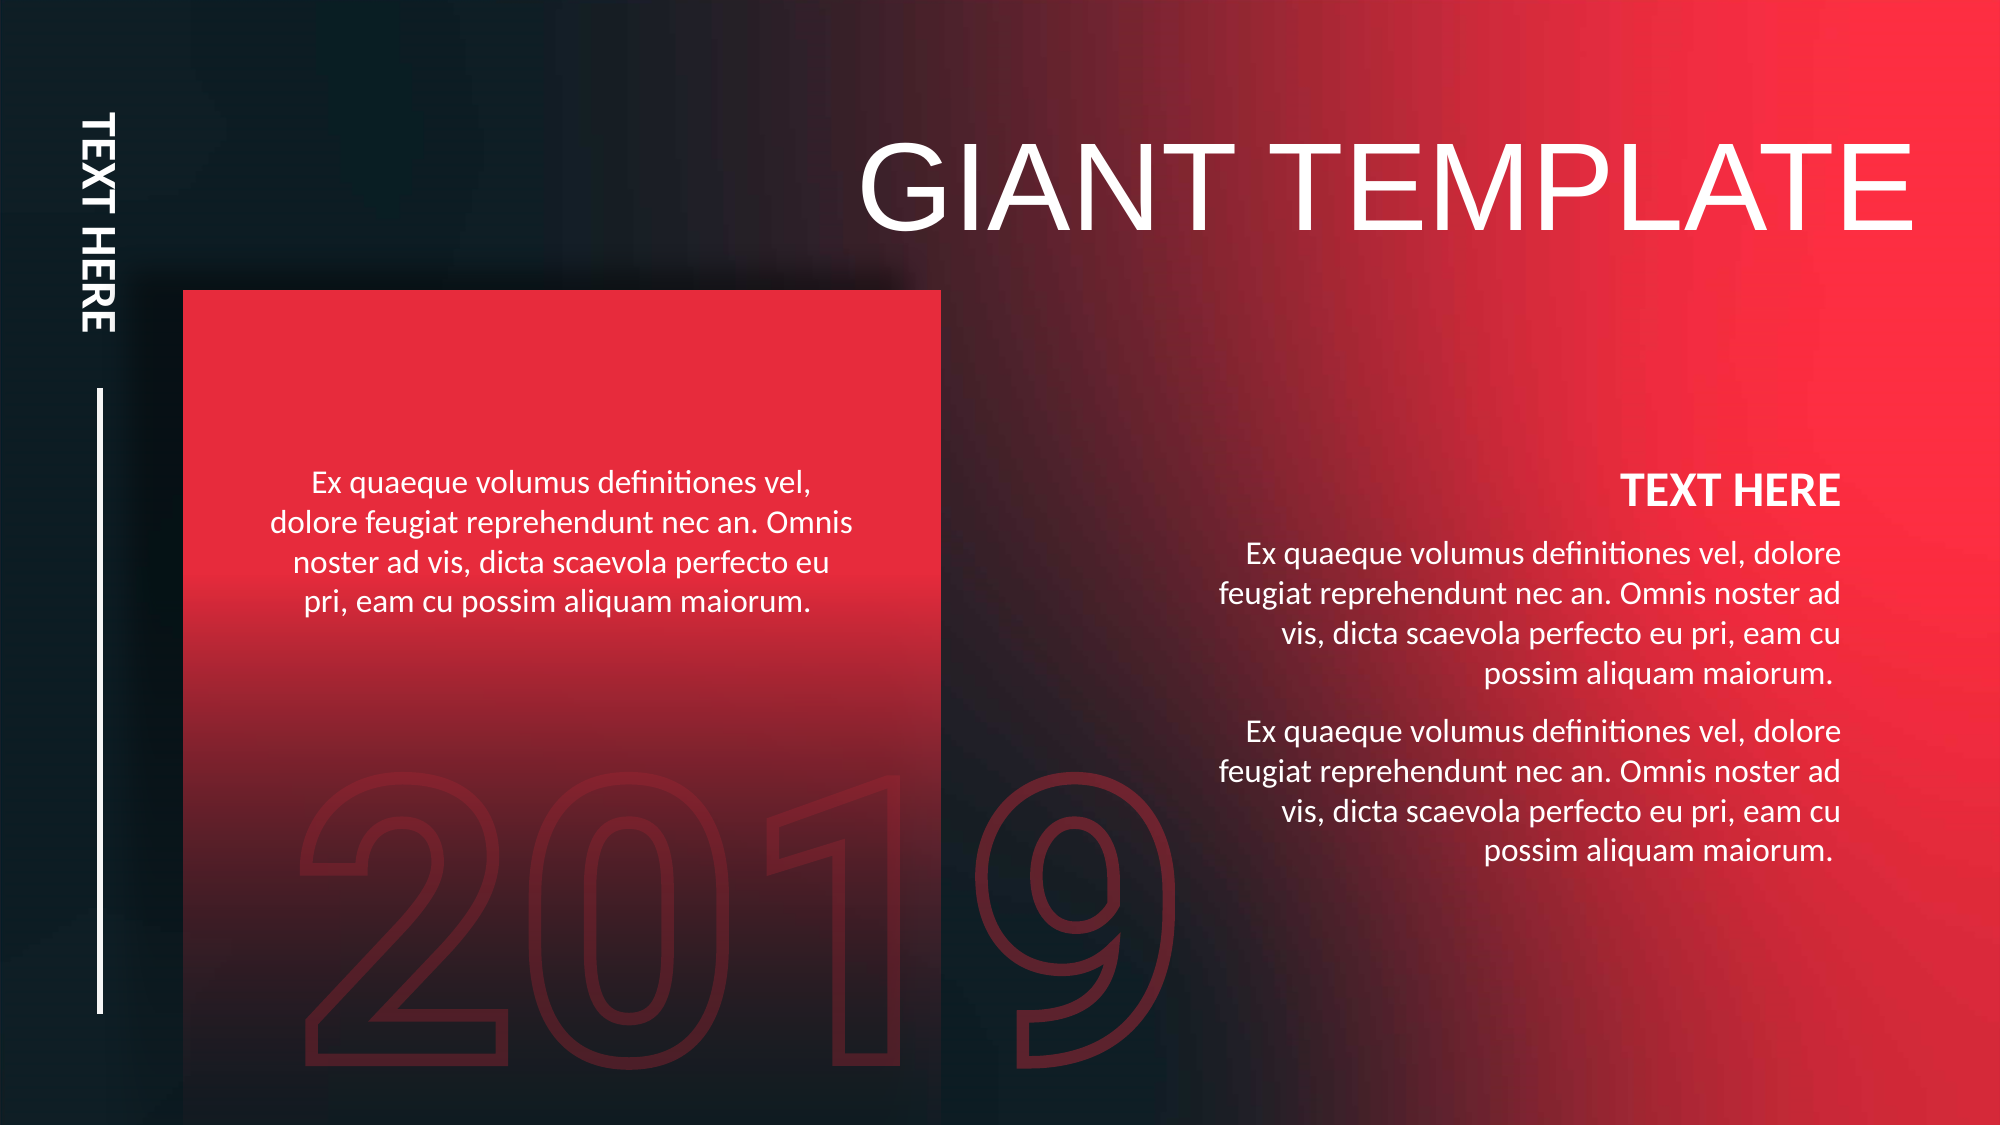

GIANT TEMPLATE
TEXT HERE

TEXT HERE
Ex quaeque volumus definitiones vel, dolore feugiat reprehendunt nec an. Omnis noster ad vis, dicta scaevola perfecto eu pri, eam cu possim aliquam maiorum.
Ex quaeque volumus definitiones vel, dolore feugiat reprehendunt nec an. Omnis noster ad vis, dicta scaevola perfecto eu pri, eam cu possim aliquam maiorum.
Ex quaeque volumus definitiones vel, dolore feugiat reprehendunt nec an. Omnis noster ad vis, dicta scaevola perfecto eu pri, eam cu possim aliquam maiorum.